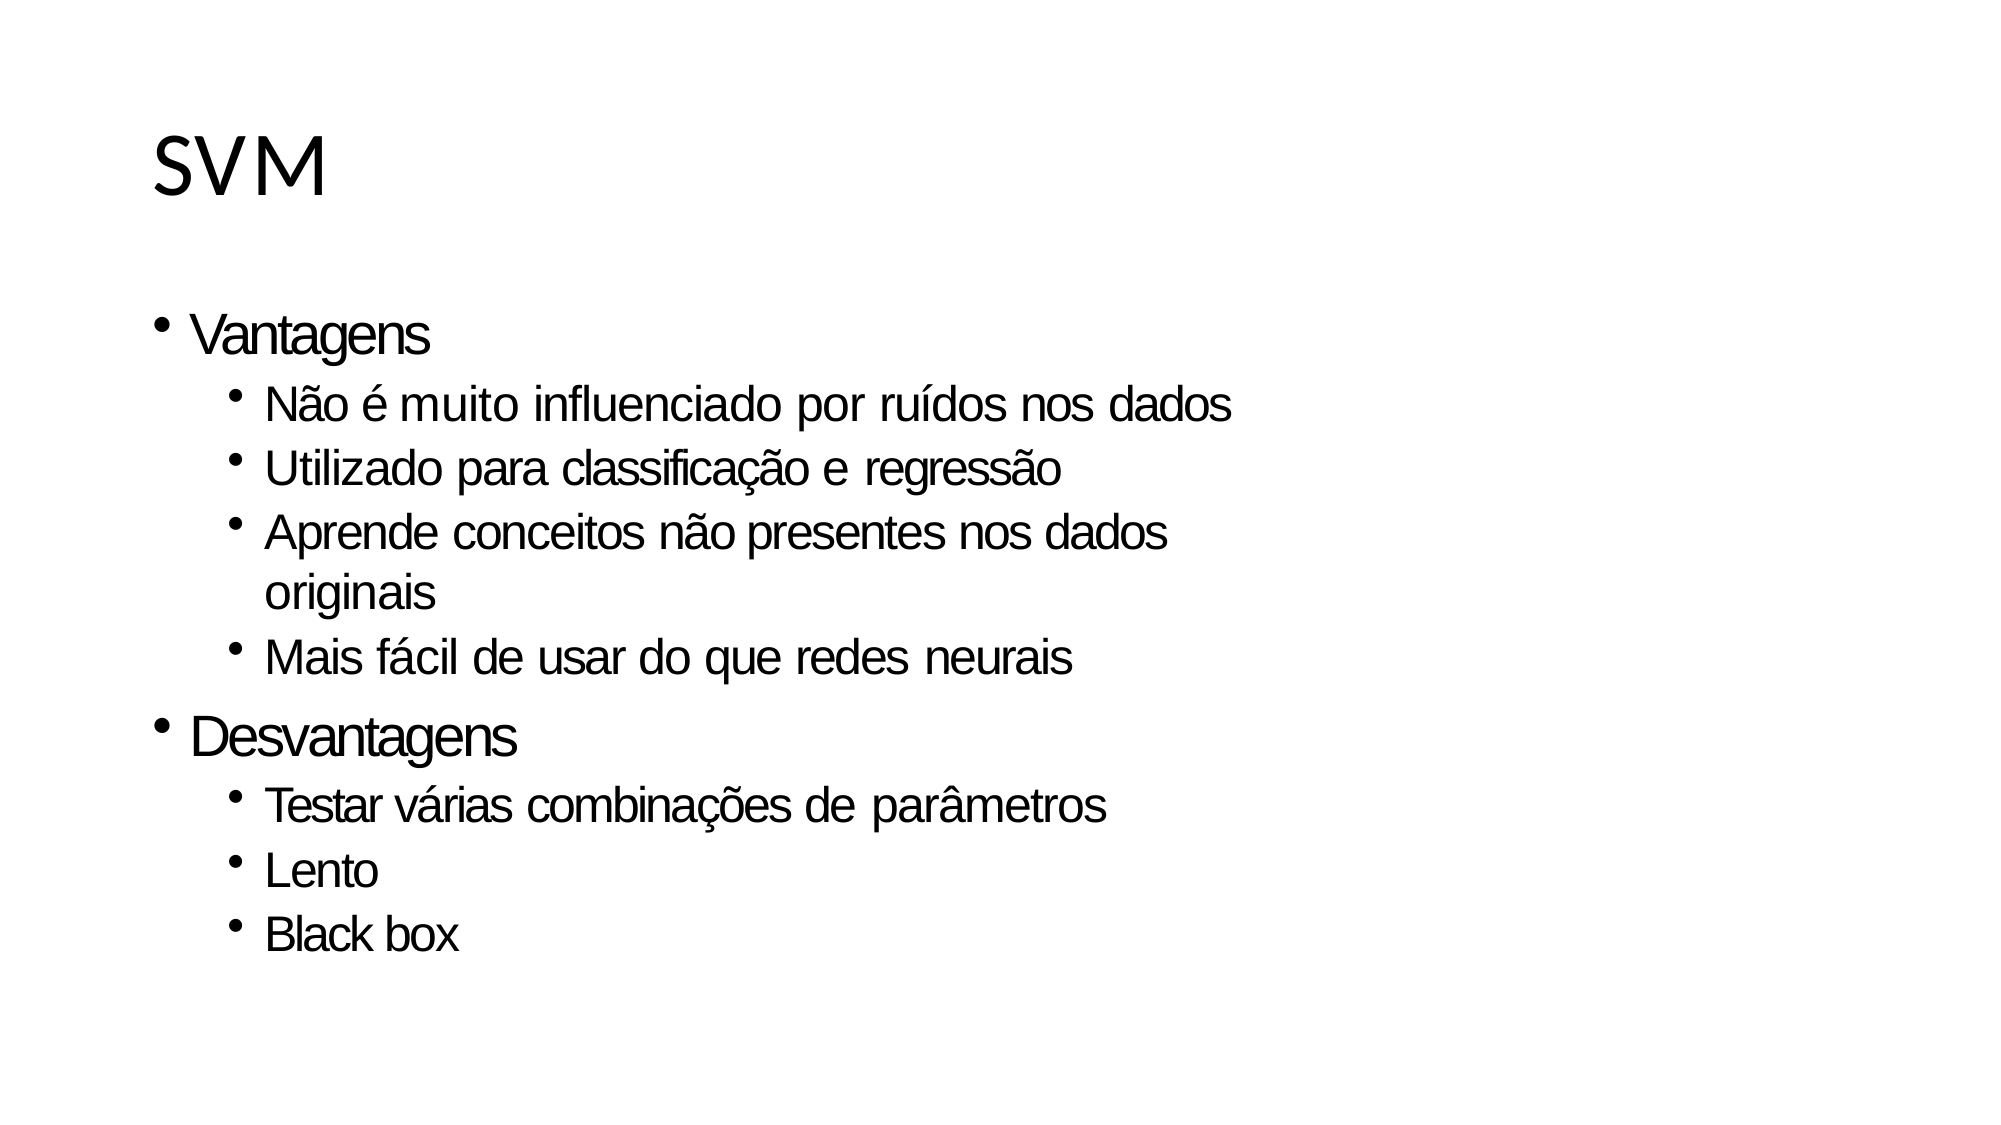

# SVM
Vantagens
Não é muito influenciado por ruídos nos dados
Utilizado para classificação e regressão
Aprende conceitos não presentes nos dados originais
Mais fácil de usar do que redes neurais
Desvantagens
Testar várias combinações de parâmetros
Lento
Black box